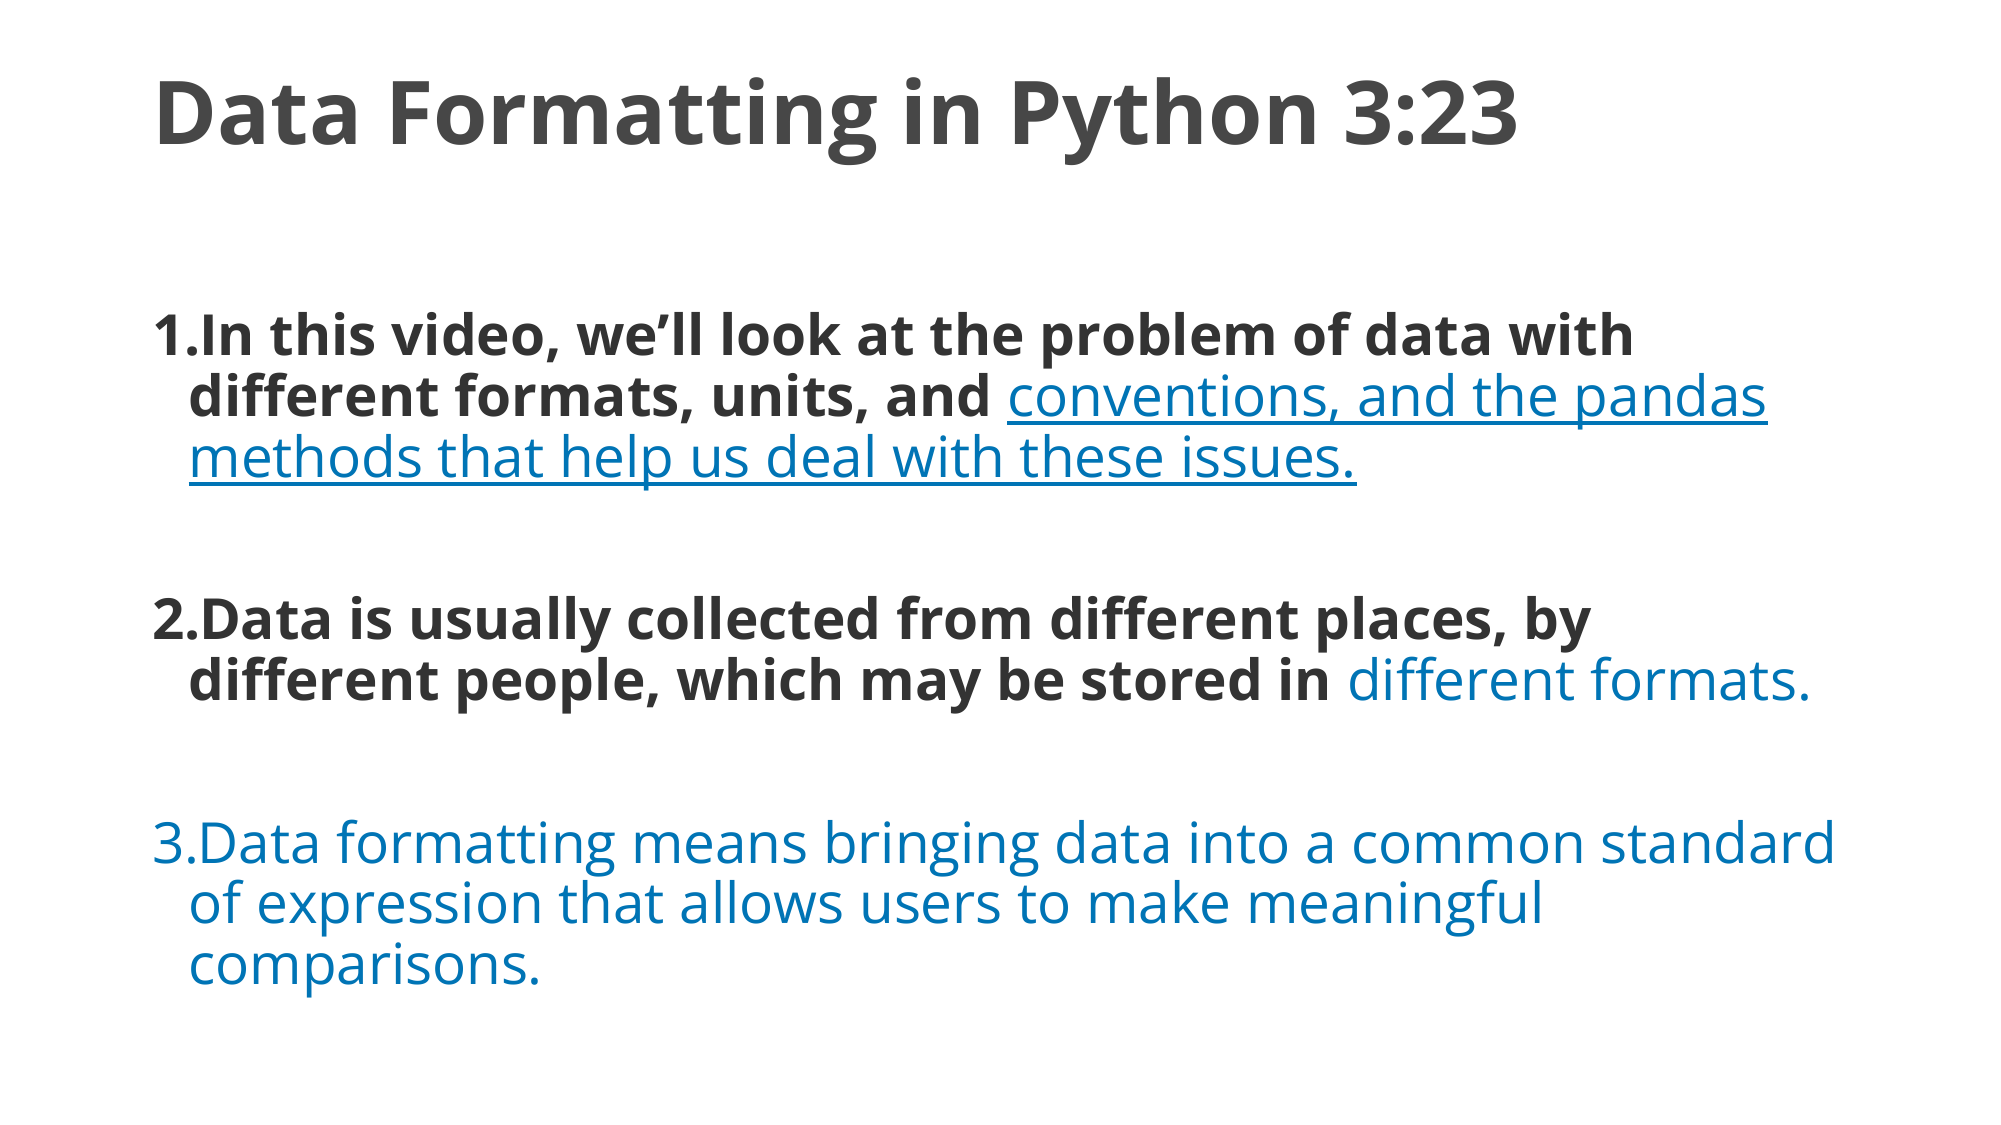

# Data Formatting in Python 3:23
In this video, we’ll look at the problem of data with different formats, units, and conventions, and the pandas methods that help us deal with these issues.

Data is usually collected from different places, by different people, which may be stored in different formats.

Data formatting means bringing data into a common standard of expression that allows users to make meaningful comparisons.